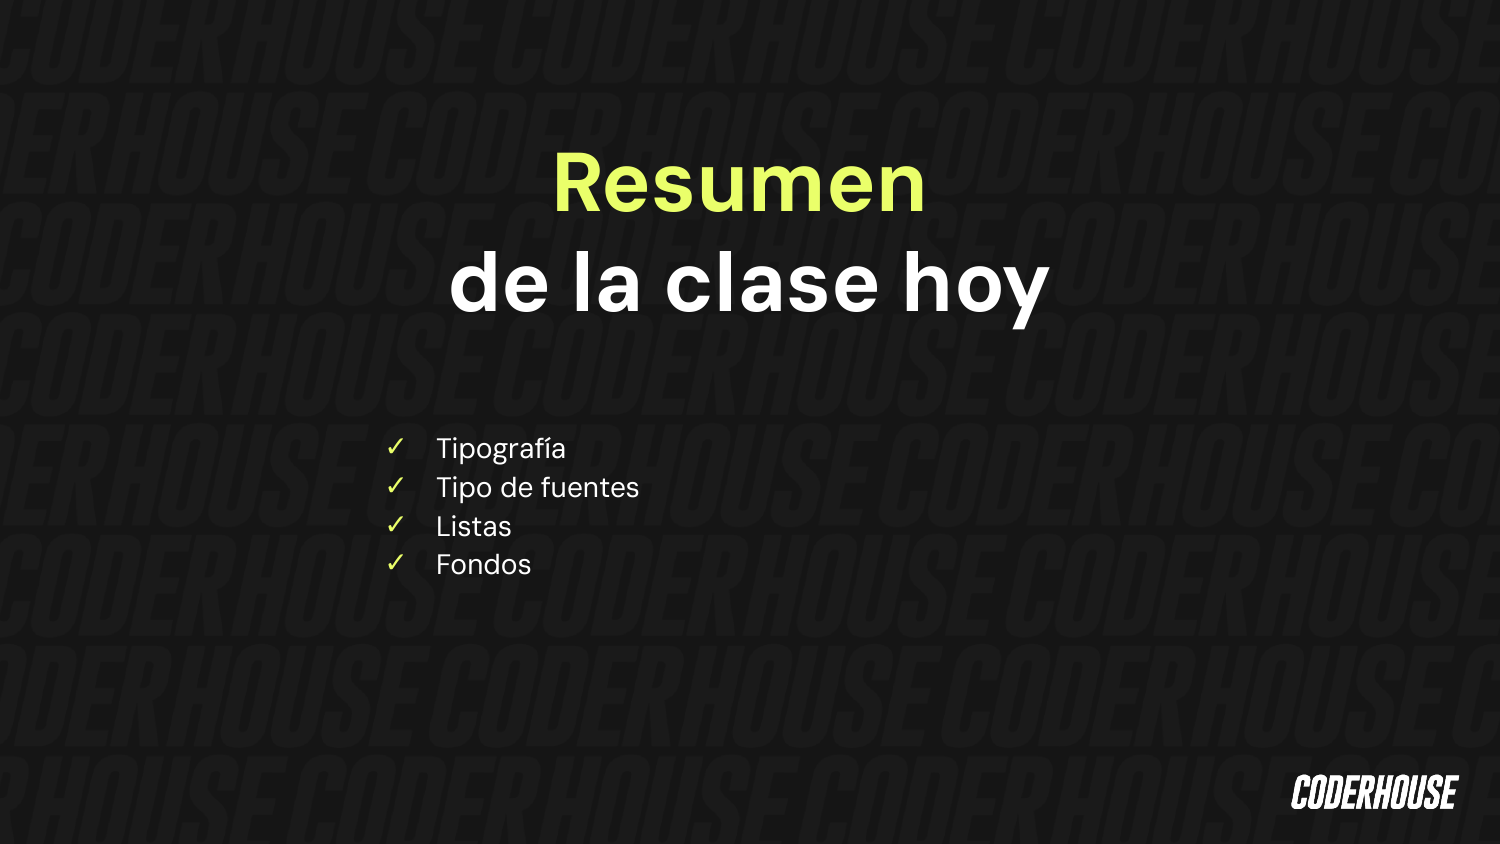

Resumen
de la clase hoy
Tipografía
Tipo de fuentes
Listas
Fondos